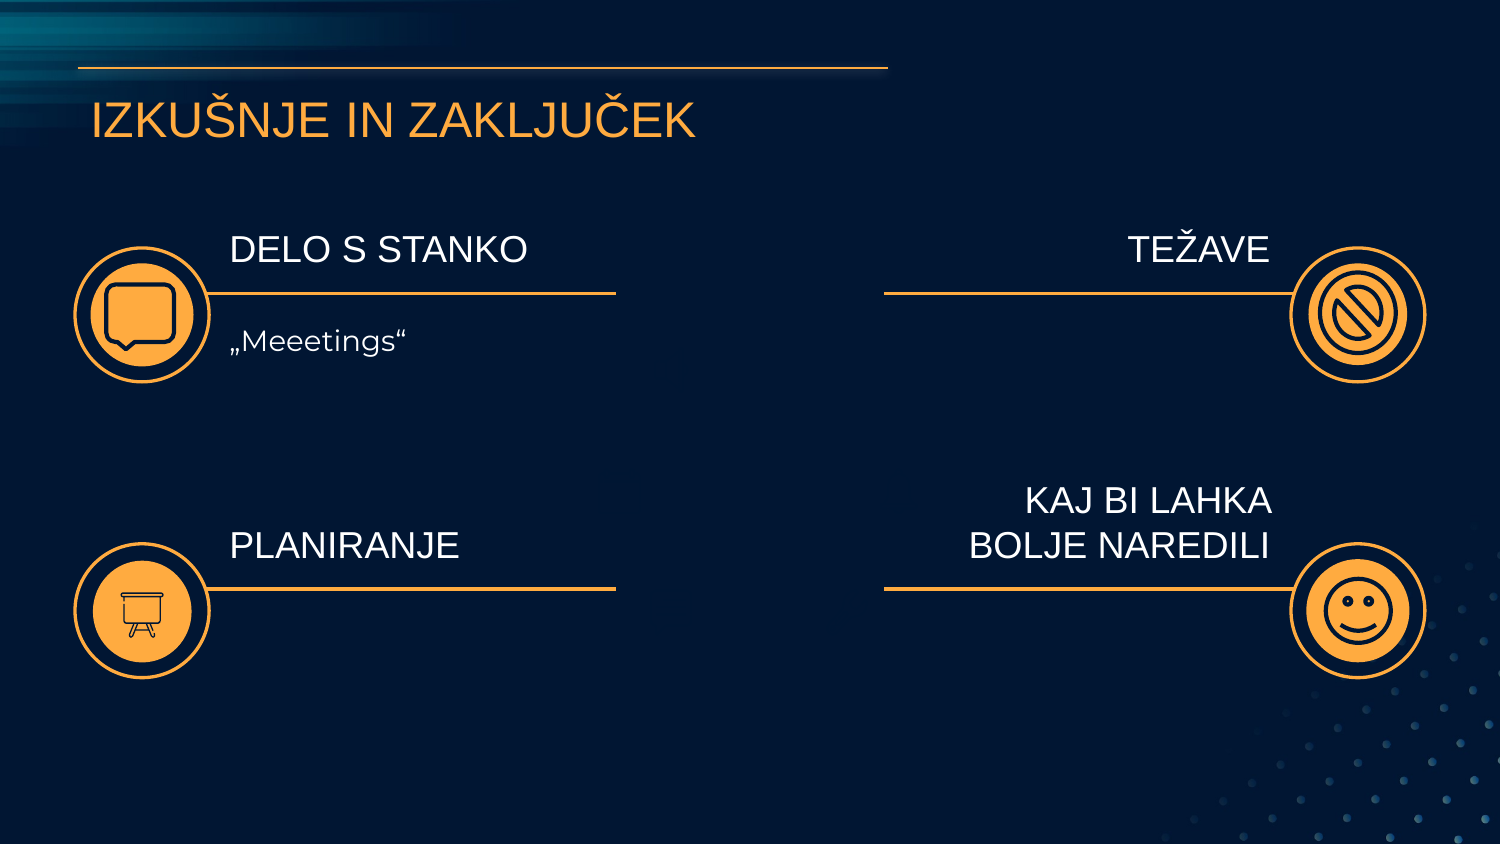

# IZKUŠNJE IN ZAKLJUČEK
DELO S STANKO
TEŽAVE

„Meeetings“

PLANIRANJE
KAJ BI LAHKA BOLJE NAREDILI